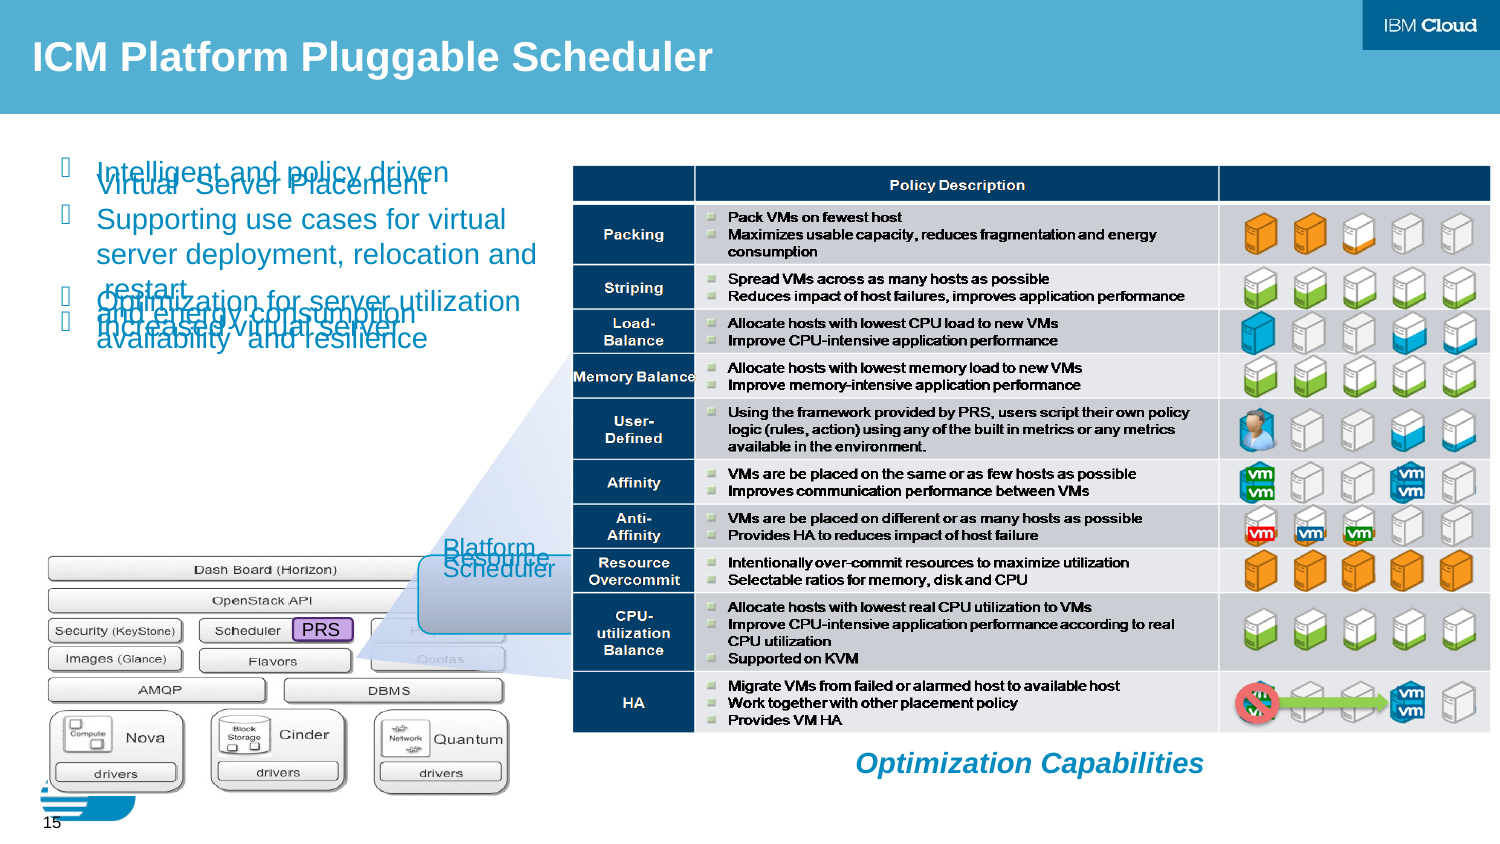

ICM Platform Pluggable Scheduler

Intelligent and policy driven Virtual  Server Placement
Supporting use cases for virtual  server deployment, relocation and  restart
Optimization for server utilization  and energy consumption
Increased virtual server availability  and resilience

Platform  Resource  Scheduler

PRS

Optimization Capabilities
15